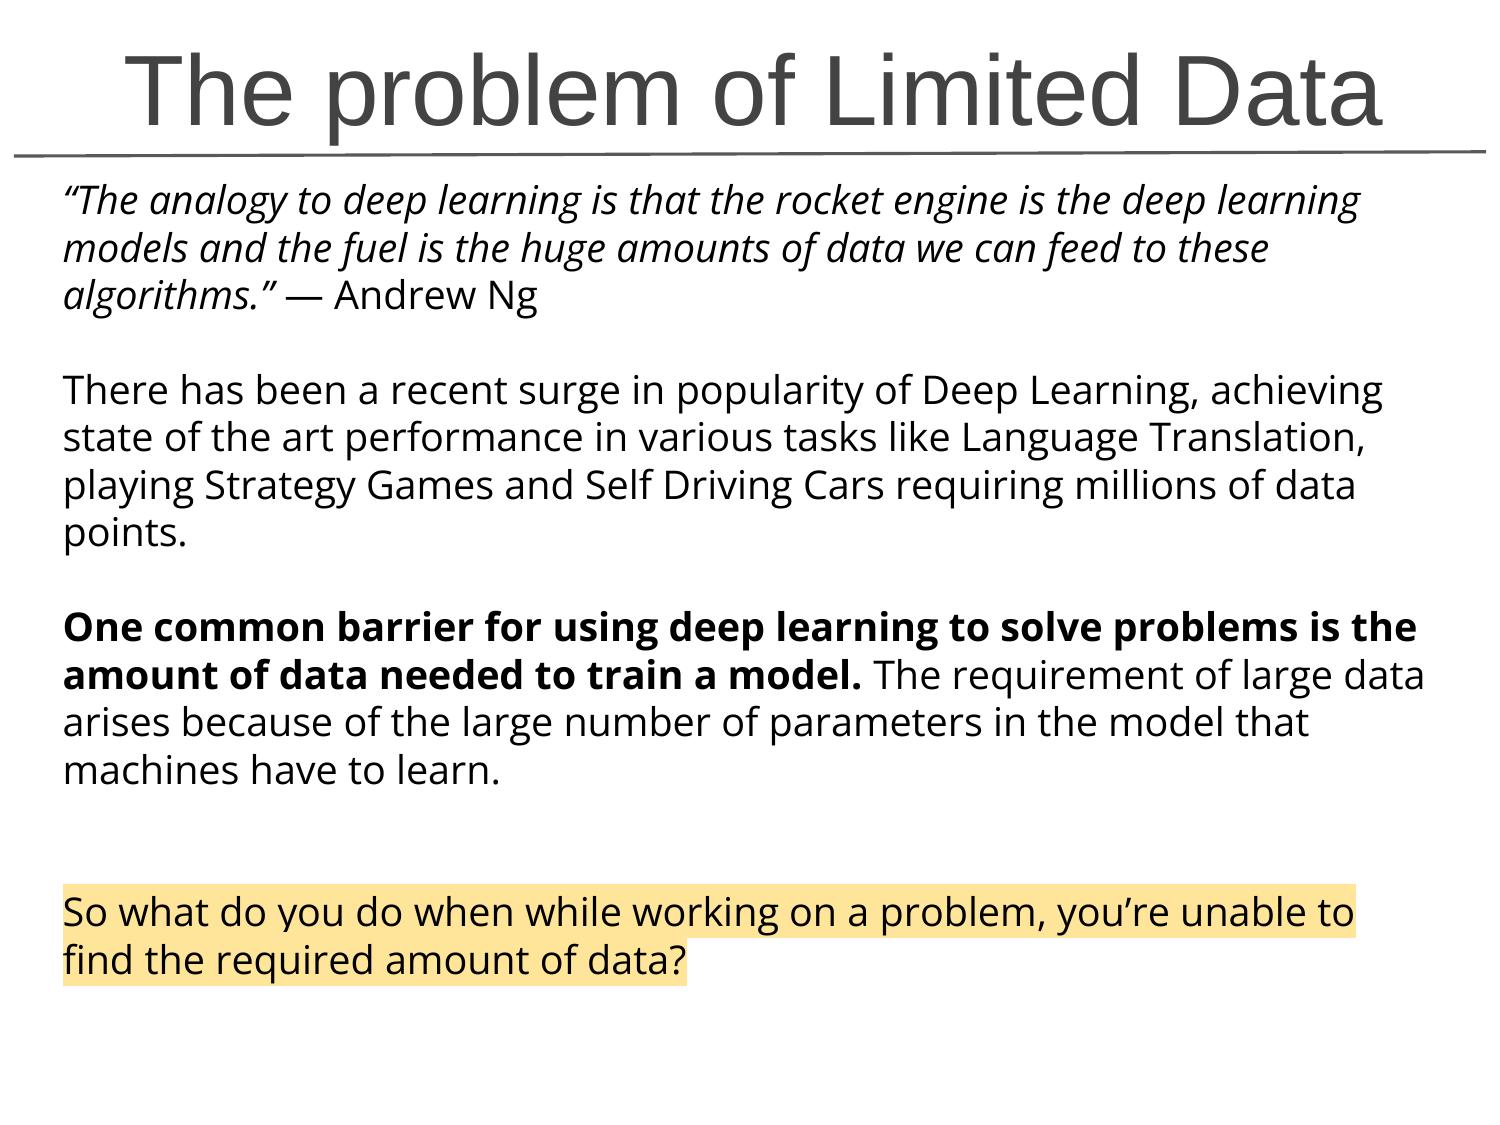

The problem of Limited Data
“The analogy to deep learning is that the rocket engine is the deep learning models and the fuel is the huge amounts of data we can feed to these algorithms.” — Andrew Ng

There has been a recent surge in popularity of Deep Learning, achieving state of the art performance in various tasks like Language Translation, playing Strategy Games and Self Driving Cars requiring millions of data points.

One common barrier for using deep learning to solve problems is the amount of data needed to train a model. The requirement of large data arises because of the large number of parameters in the model that machines have to learn.

So what do you do when while working on a problem, you’re unable to find the required amount of data?